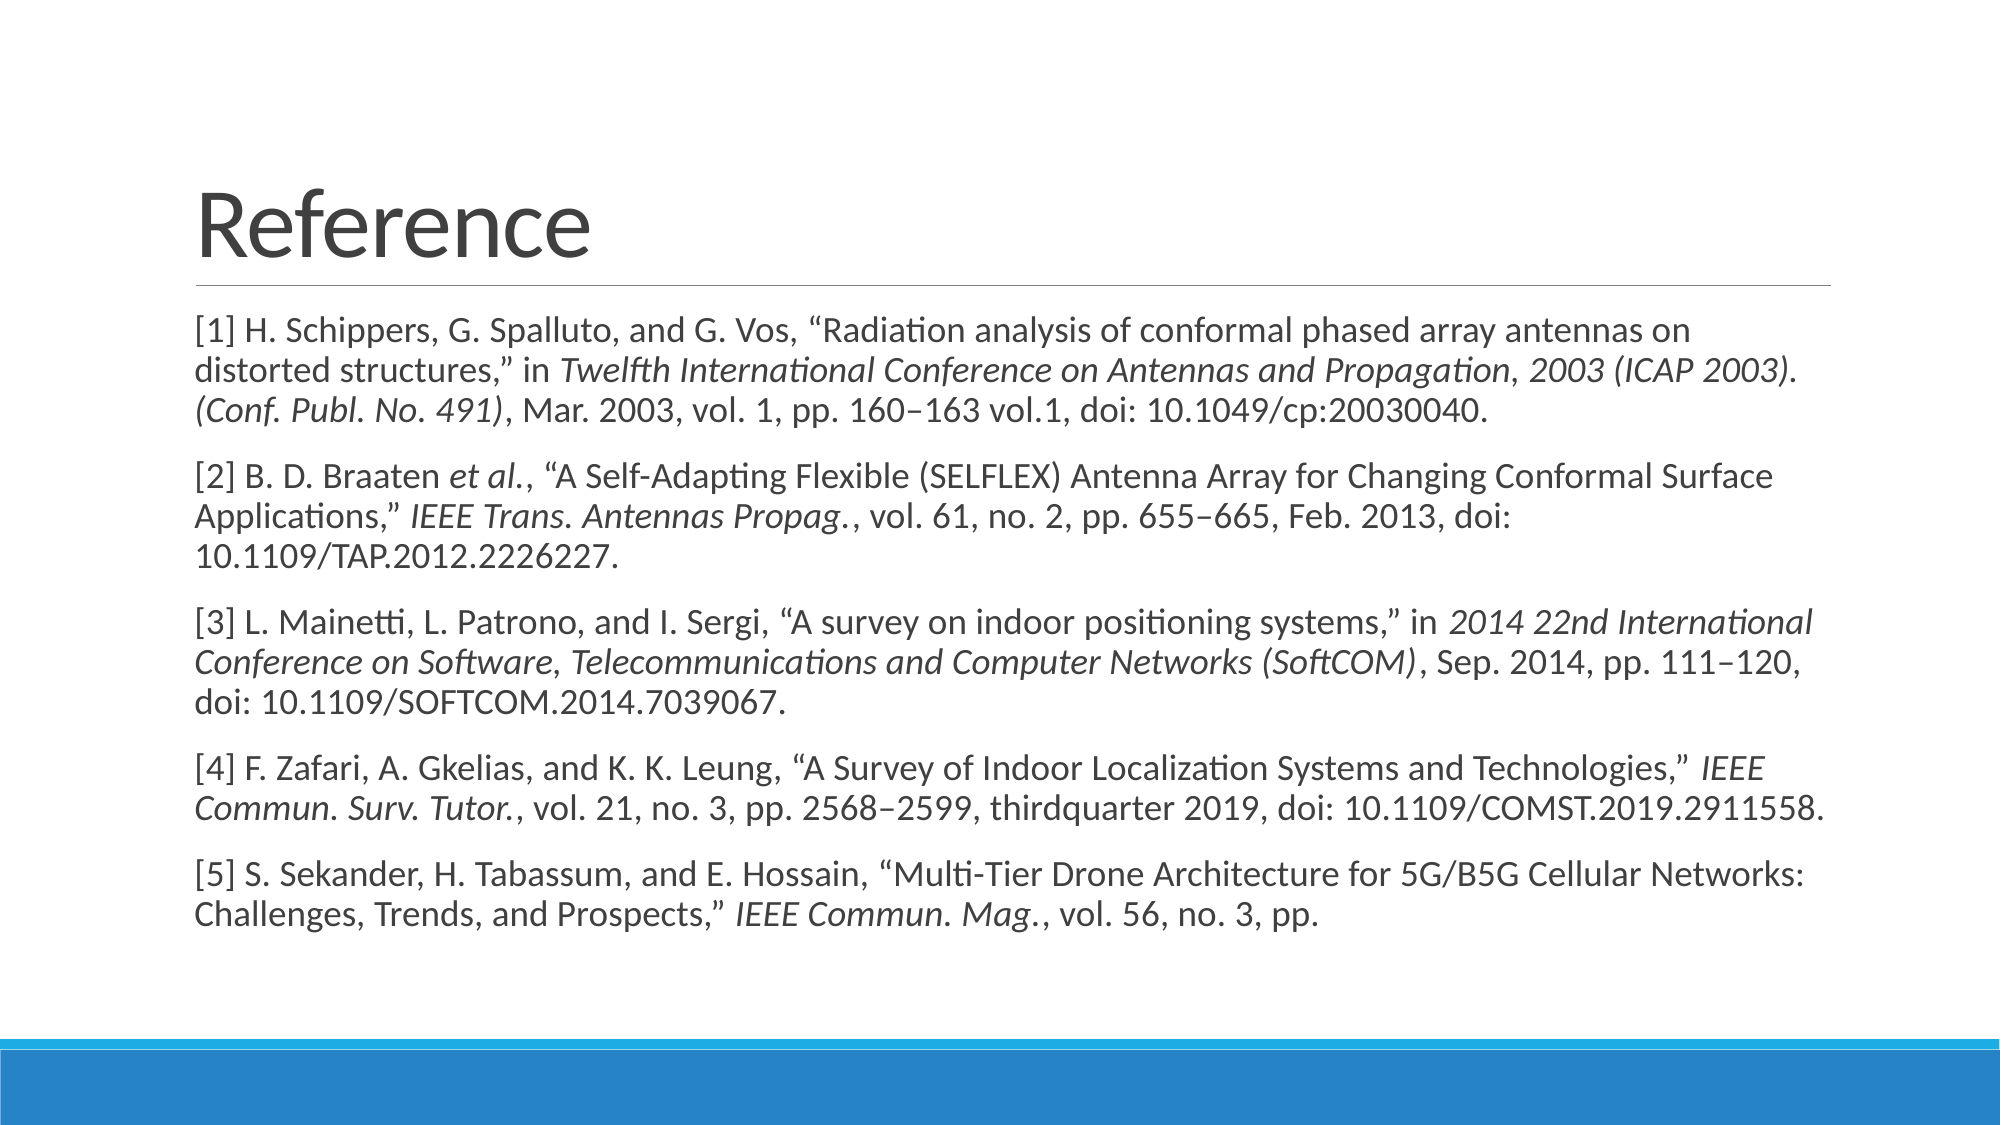

# Reference
[1] H. Schippers, G. Spalluto, and G. Vos, “Radiation analysis of conformal phased array antennas on distorted structures,” in Twelfth International Conference on Antennas and Propagation, 2003 (ICAP 2003). (Conf. Publ. No. 491), Mar. 2003, vol. 1, pp. 160–163 vol.1, doi: 10.1049/cp:20030040.
[2] B. D. Braaten et al., “A Self-Adapting Flexible (SELFLEX) Antenna Array for Changing Conformal Surface Applications,” IEEE Trans. Antennas Propag., vol. 61, no. 2, pp. 655–665, Feb. 2013, doi: 10.1109/TAP.2012.2226227.
[3] L. Mainetti, L. Patrono, and I. Sergi, “A survey on indoor positioning systems,” in 2014 22nd International Conference on Software, Telecommunications and Computer Networks (SoftCOM), Sep. 2014, pp. 111–120, doi: 10.1109/SOFTCOM.2014.7039067.
[4] F. Zafari, A. Gkelias, and K. K. Leung, “A Survey of Indoor Localization Systems and Technologies,” IEEE Commun. Surv. Tutor., vol. 21, no. 3, pp. 2568–2599, thirdquarter 2019, doi: 10.1109/COMST.2019.2911558.
[5] S. Sekander, H. Tabassum, and E. Hossain, “Multi-Tier Drone Architecture for 5G/B5G Cellular Networks: Challenges, Trends, and Prospects,” IEEE Commun. Mag., vol. 56, no. 3, pp.